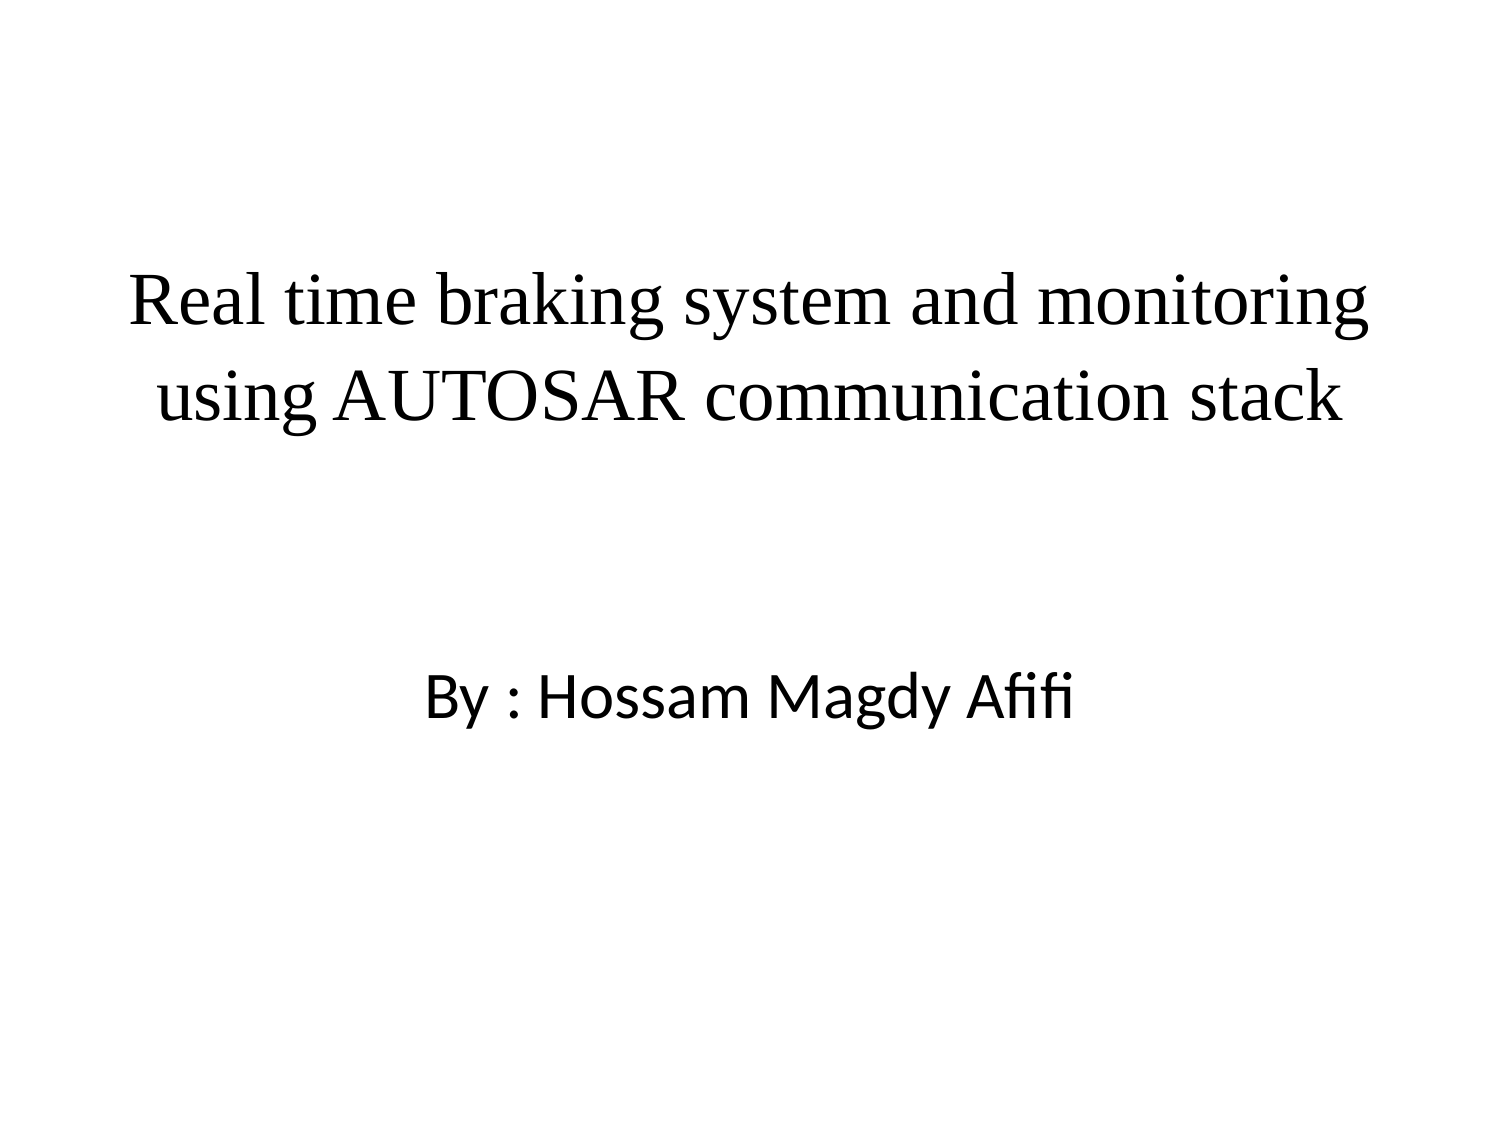

Real time braking system and monitoring using AUTOSAR communication stack

By : Hossam Magdy Afifi